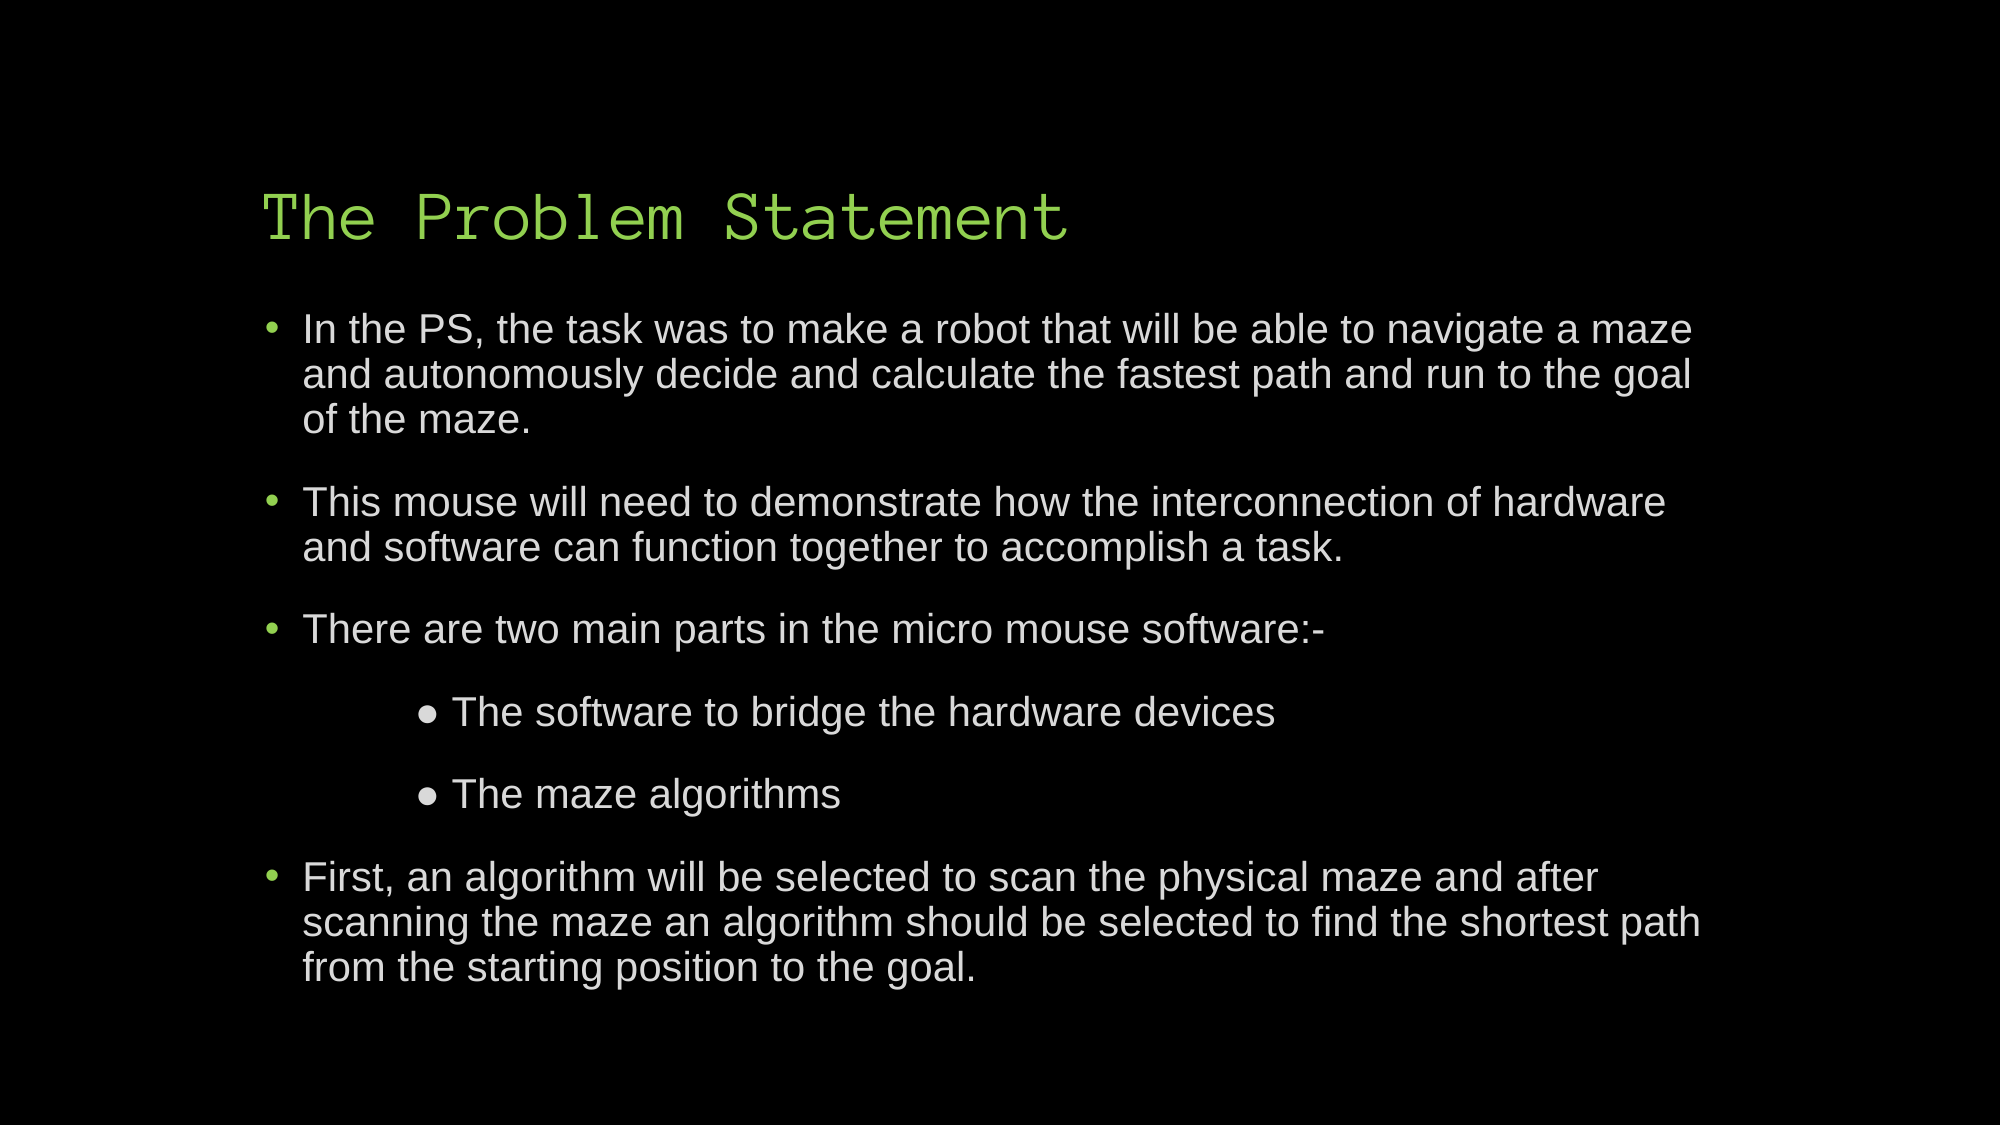

# The Problem Statement
In the PS, the task was to make a robot that will be able to navigate a maze and autonomously decide and calculate the fastest path and run to the goal of the maze.
This mouse will need to demonstrate how the interconnection of hardware and software can function together to accomplish a task.
There are two main parts in the micro mouse software:-
	● The software to bridge the hardware devices
	● The maze algorithms
First, an algorithm will be selected to scan the physical maze and after scanning the maze an algorithm should be selected to find the shortest path from the starting position to the goal.